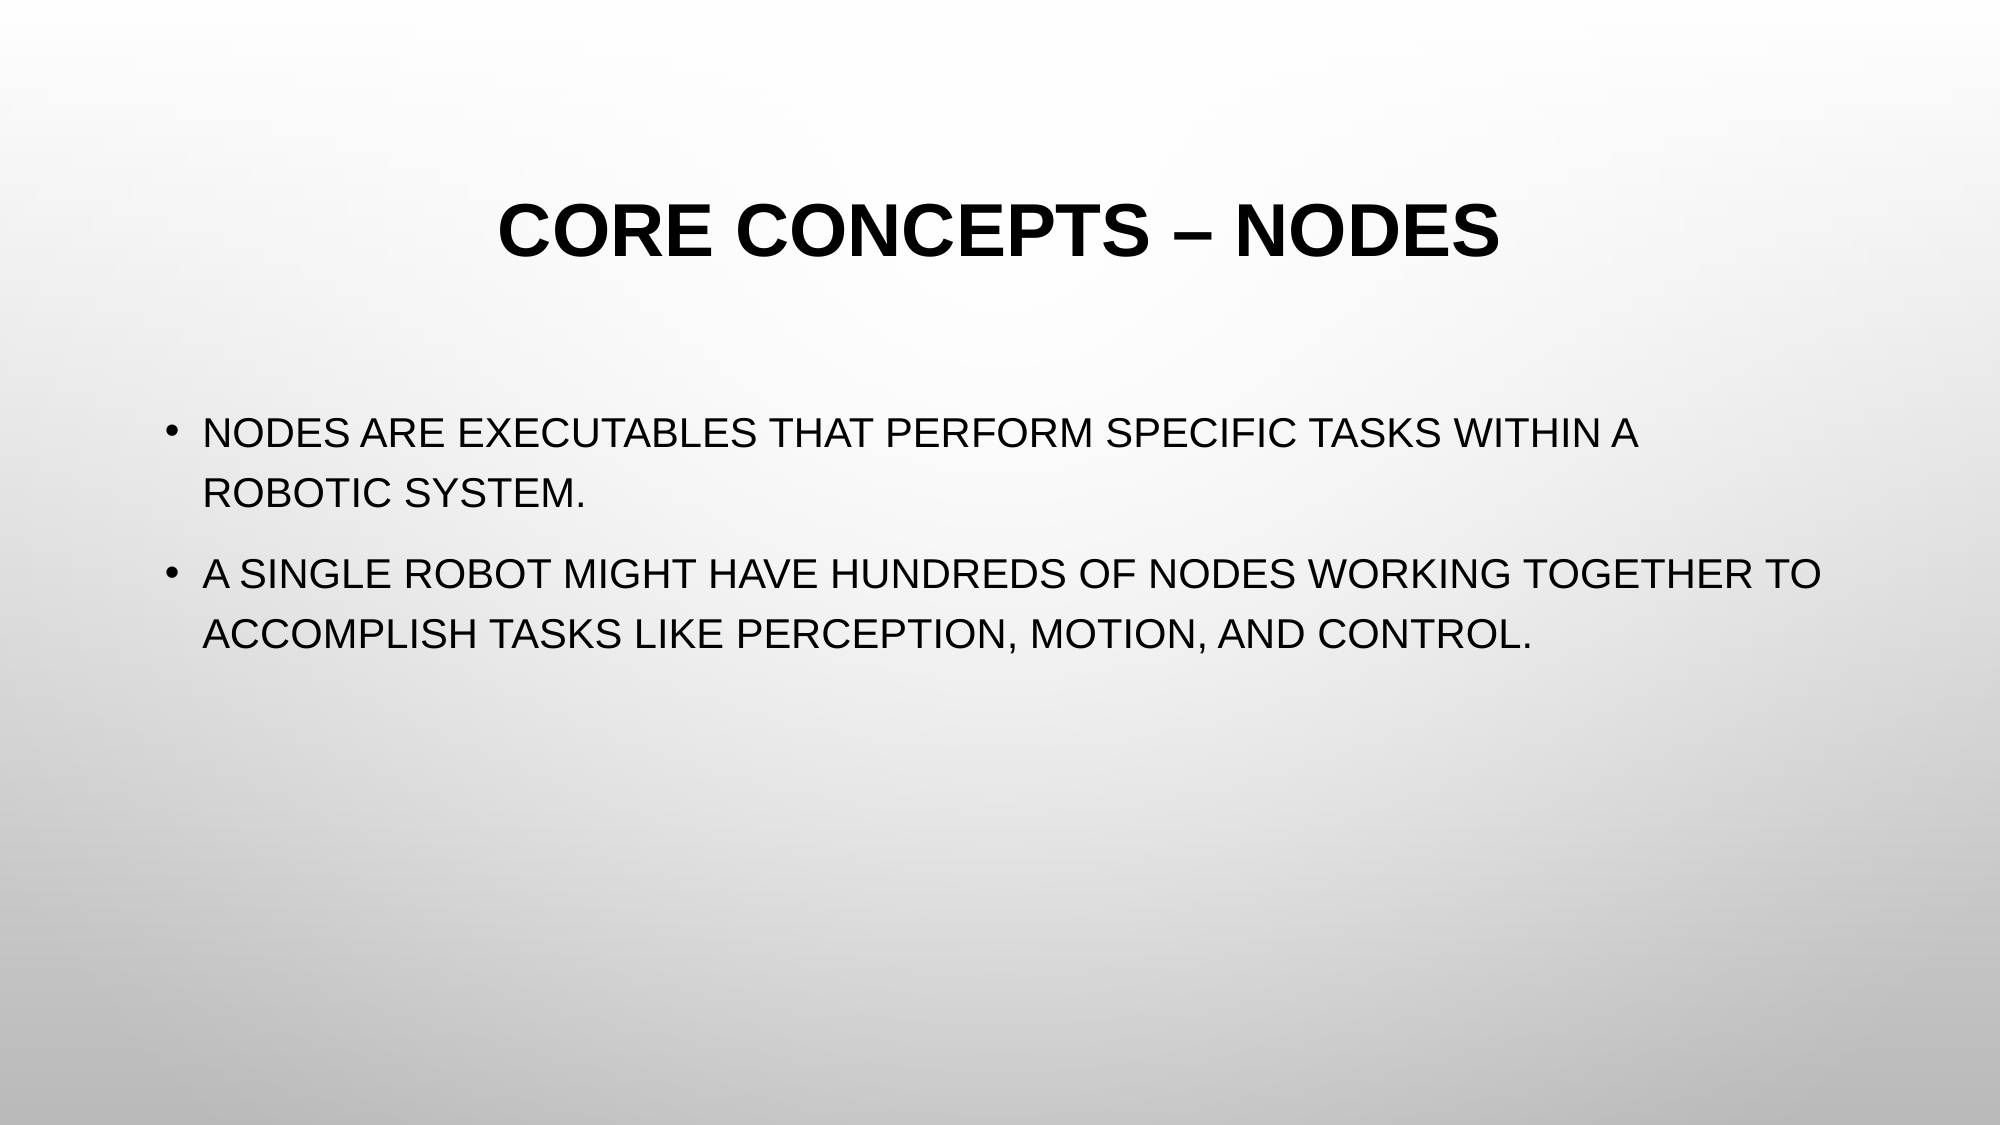

# Core Concepts – Nodes
Nodes are executables that perform specific tasks within a robotic system.
A single robot might have hundreds of nodes working together to accomplish tasks like perception, motion, and control.